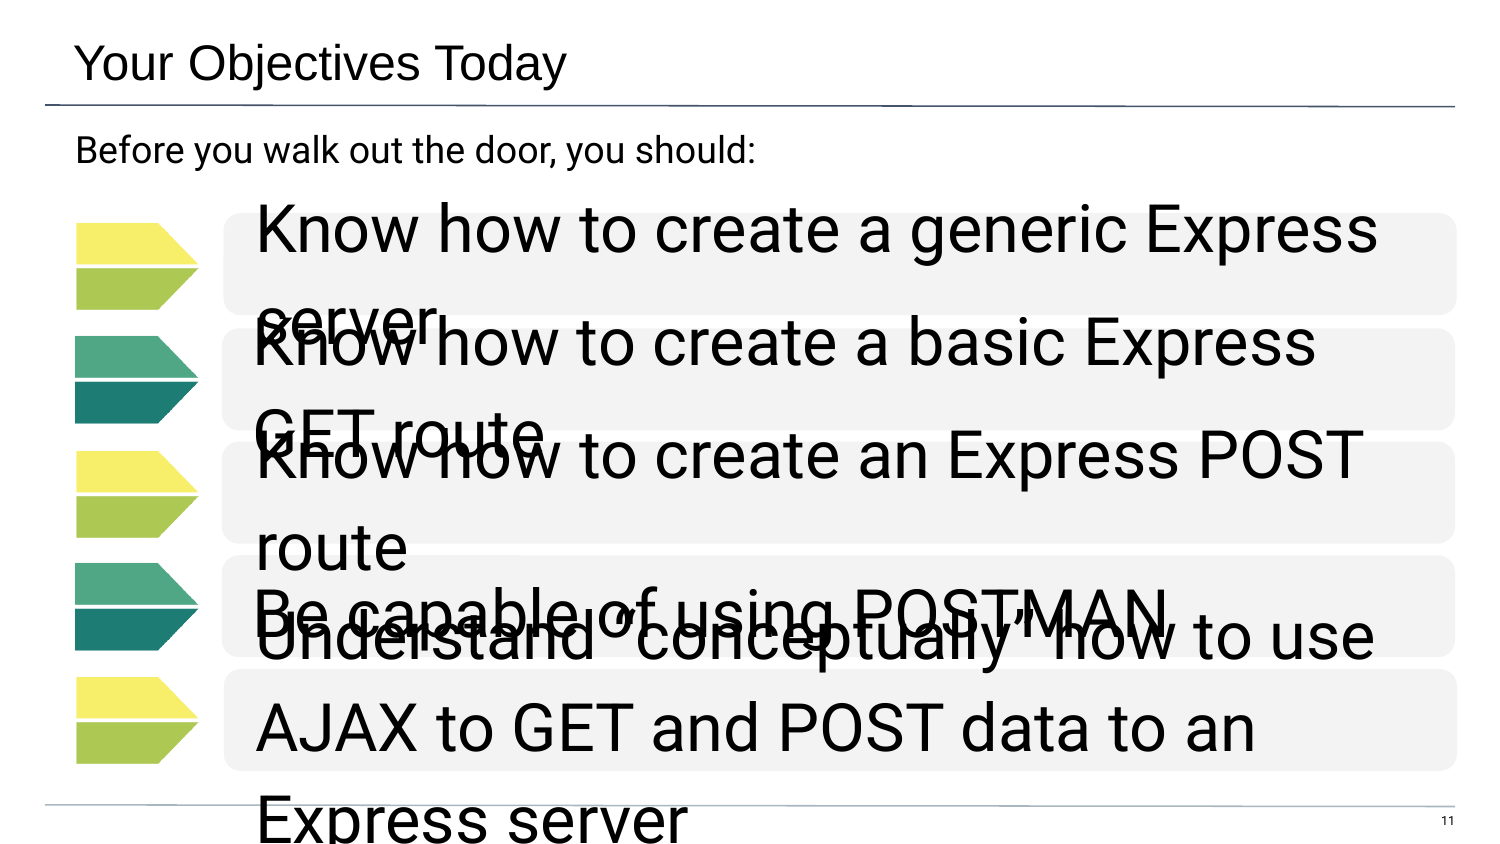

# Your Objectives Today
Before you walk out the door, you should:
Know how to create a generic Express server
Know how to create a basic Express GET route
Know how to create an Express POST route
Be capable of using POSTMAN
Understand “conceptually” how to use AJAX to GET and POST data to an Express server